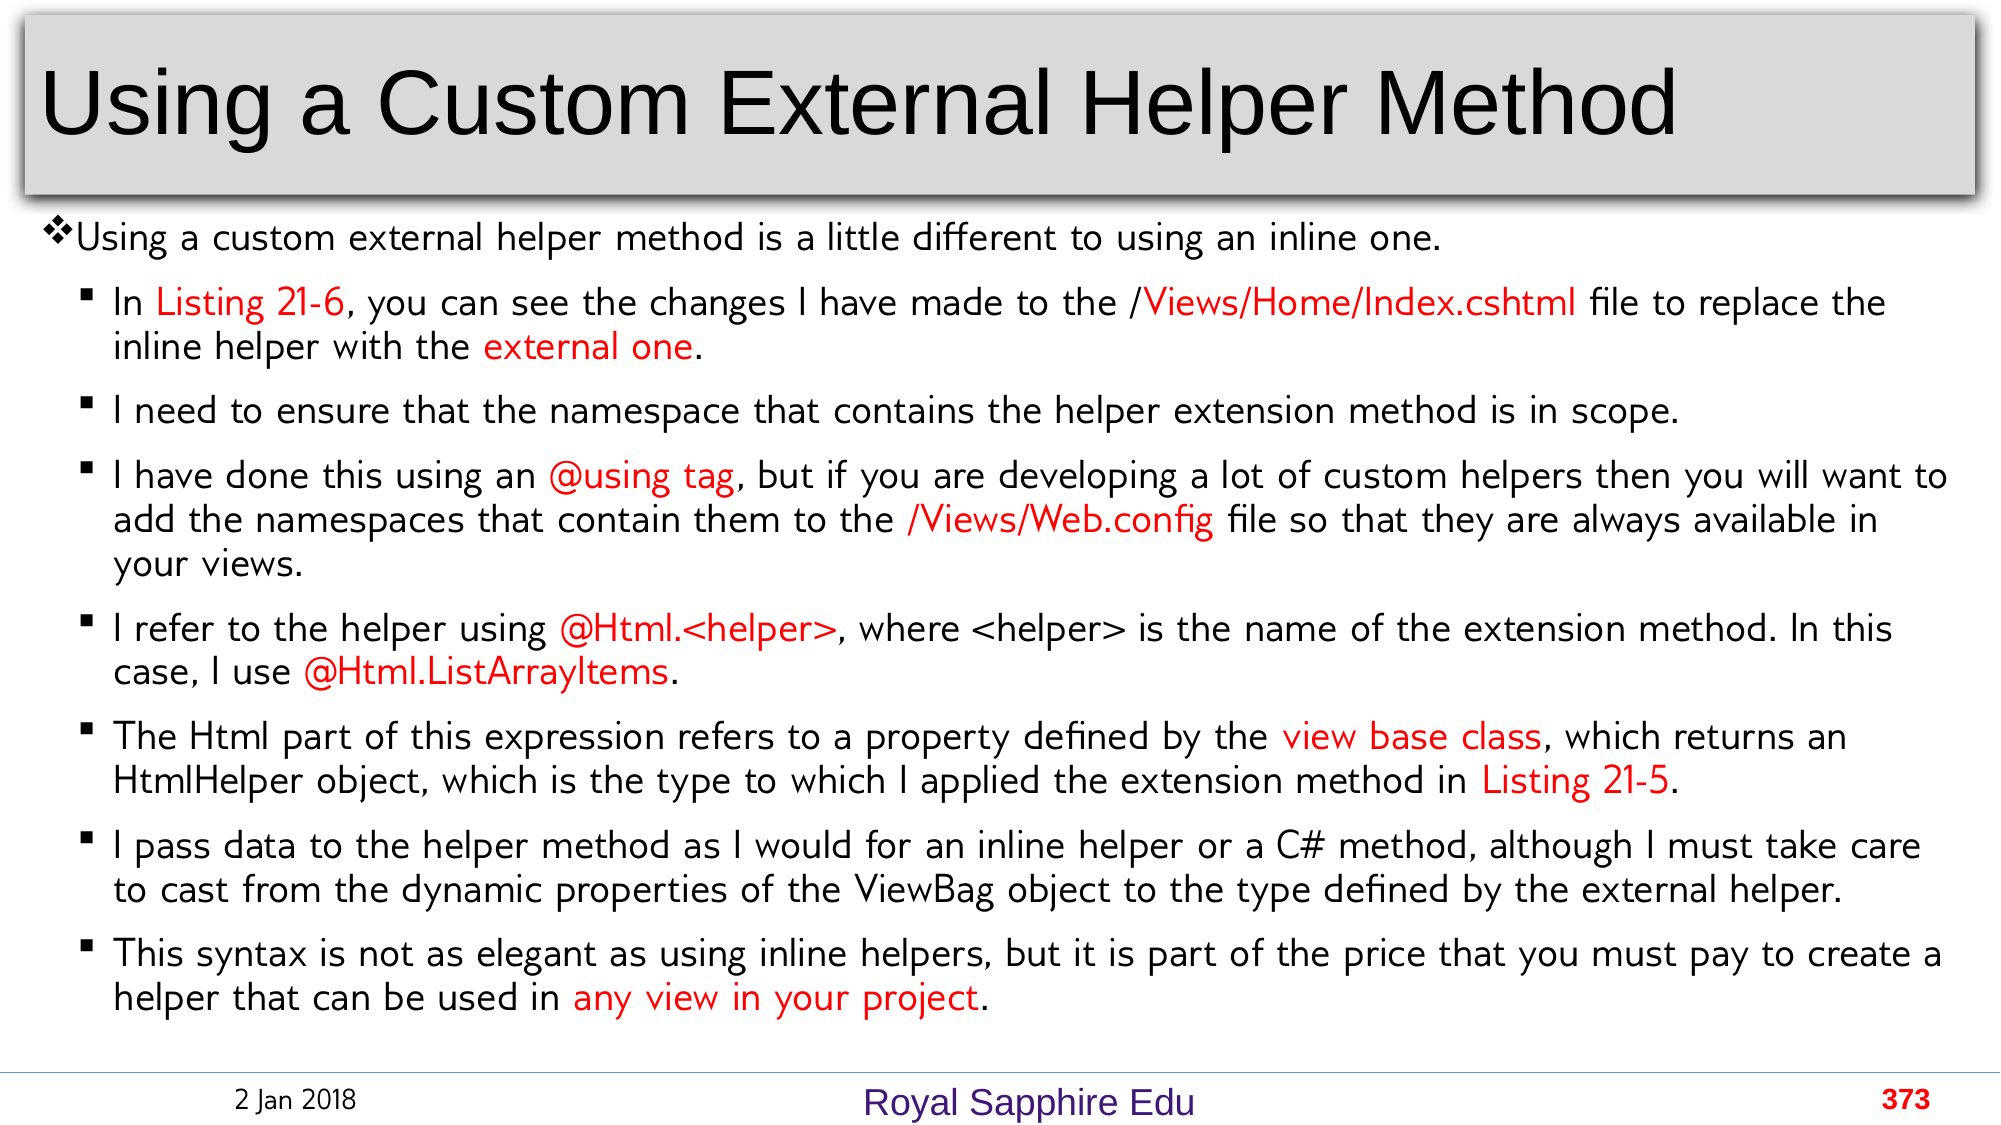

# Using a Custom External Helper Method
Using a custom external helper method is a little different to using an inline one.
In Listing 21-6, you can see the changes I have made to the /Views/Home/Index.cshtml file to replace the inline helper with the external one.
I need to ensure that the namespace that contains the helper extension method is in scope.
I have done this using an @using tag, but if you are developing a lot of custom helpers then you will want to add the namespaces that contain them to the /Views/Web.config file so that they are always available in your views.
I refer to the helper using @Html.<helper>, where <helper> is the name of the extension method. In this case, I use @Html.ListArrayItems.
The Html part of this expression refers to a property defined by the view base class, which returns an HtmlHelper object, which is the type to which I applied the extension method in Listing 21-5.
I pass data to the helper method as I would for an inline helper or a C# method, although I must take care to cast from the dynamic properties of the ViewBag object to the type defined by the external helper.
This syntax is not as elegant as using inline helpers, but it is part of the price that you must pay to create a helper that can be used in any view in your project.
2 Jan 2018
373